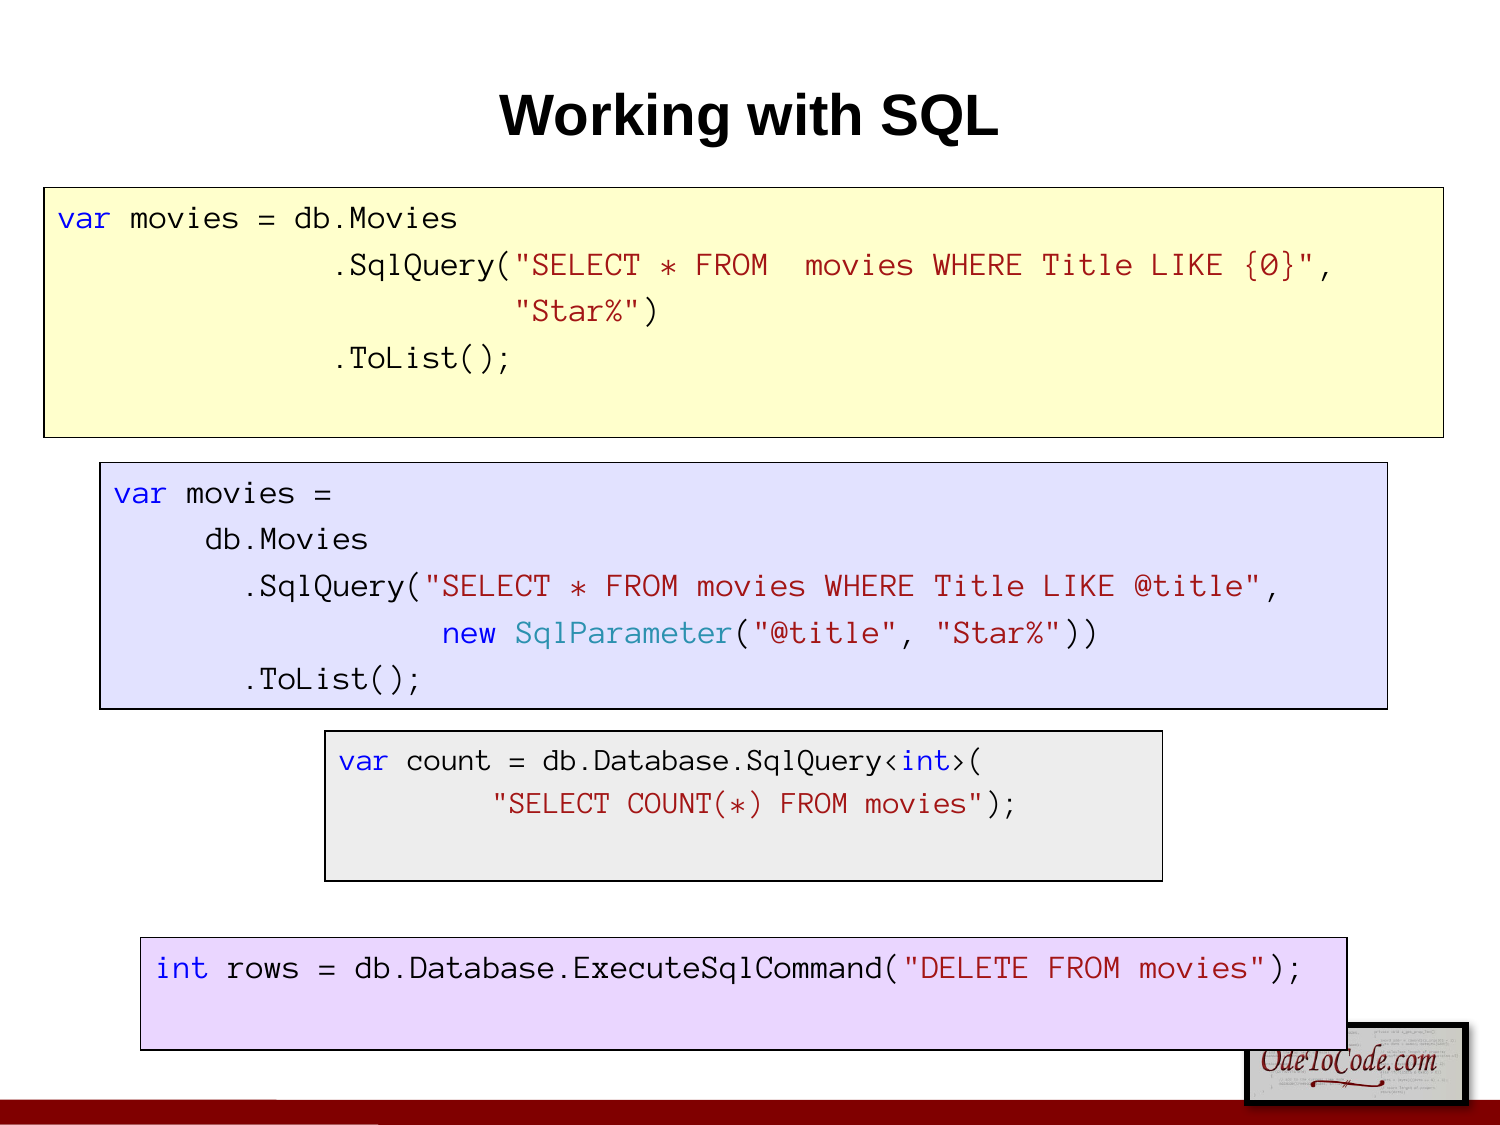

# Working with SQL
var movies = db.Movies
               .SqlQuery("SELECT * FROM  movies WHERE Title LIKE {0}",
                         "Star%")
               .ToList();

var movies =
     db.Movies
       .SqlQuery("SELECT * FROM movies WHERE Title LIKE @title",
                  new SqlParameter("@title", "Star%"))
       .ToList();
var count = db.Database.SqlQuery<int>(
         "SELECT COUNT(*) FROM movies");

int rows = db.Database.ExecuteSqlCommand("DELETE FROM movies");